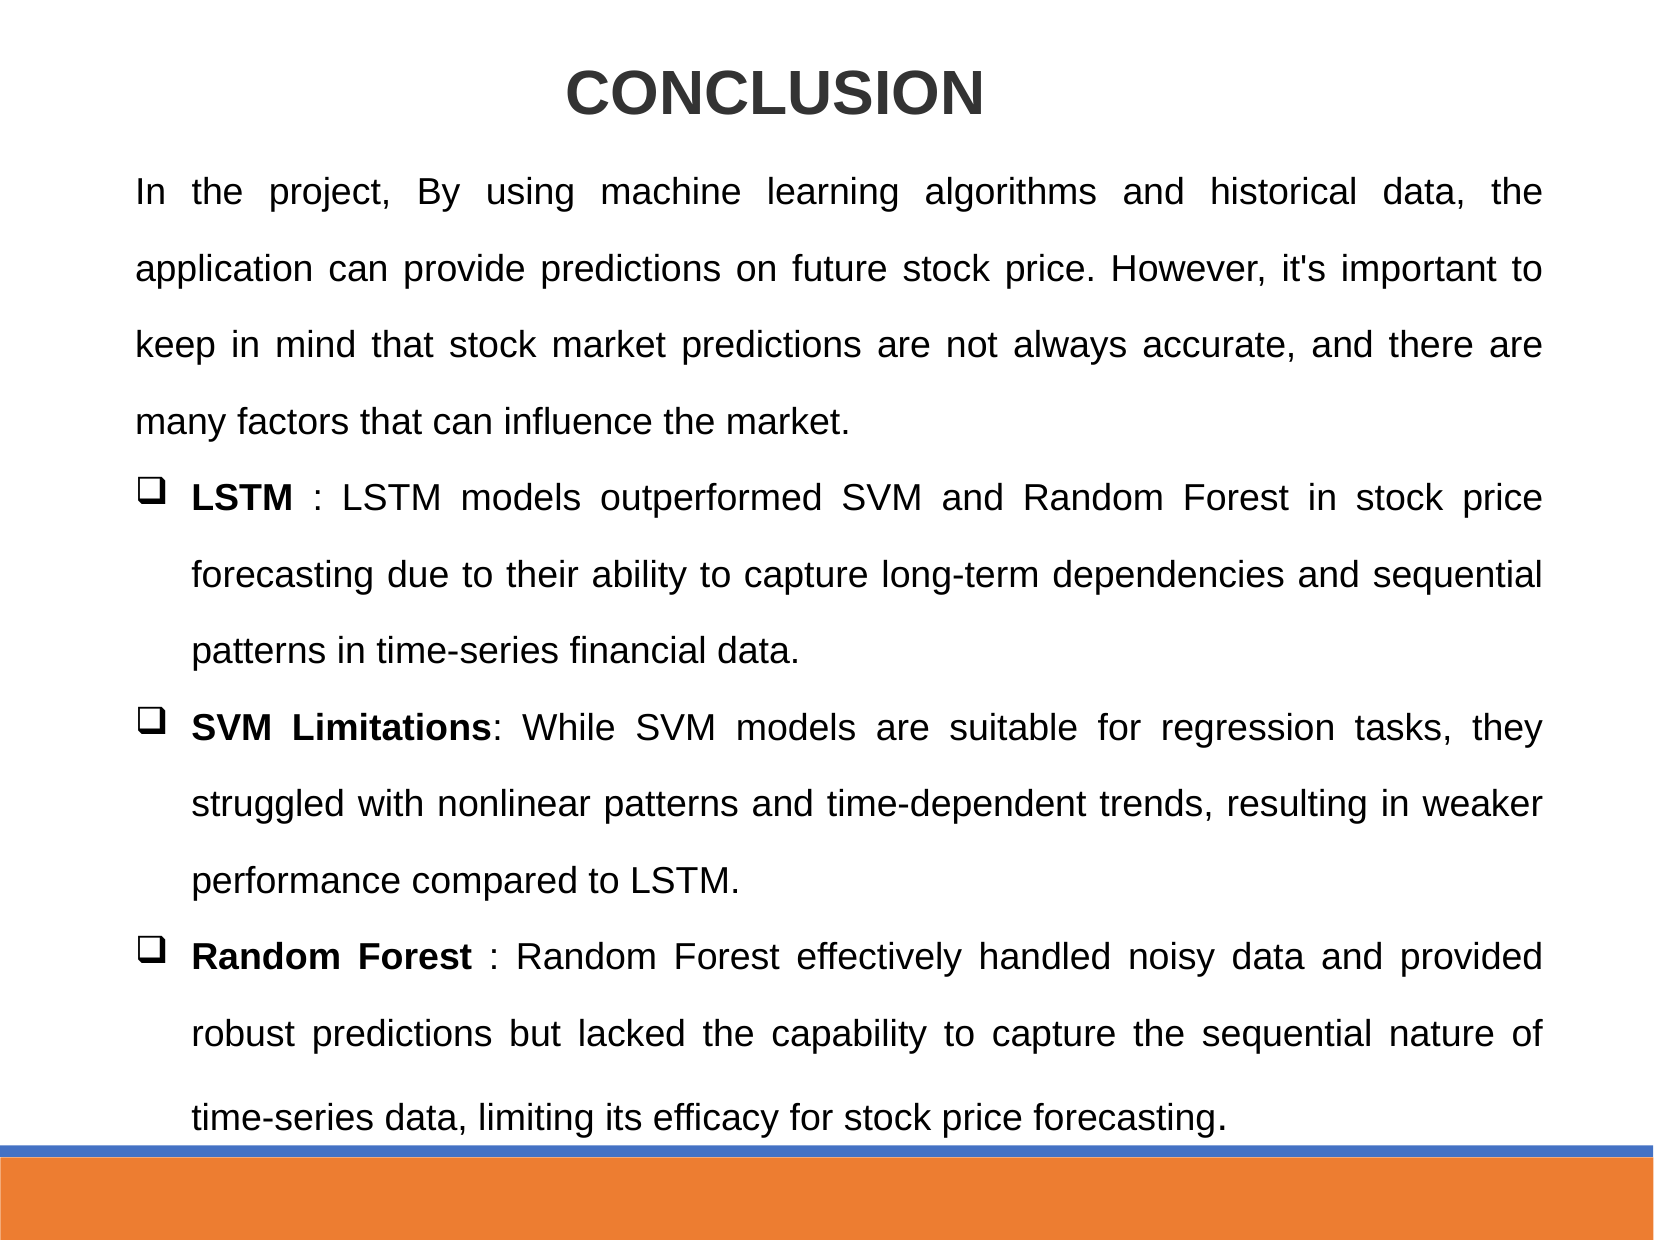

CONCLUSION
In the project, By using machine learning algorithms and historical data, the application can provide predictions on future stock price. However, it's important to keep in mind that stock market predictions are not always accurate, and there are many factors that can influence the market.
LSTM : LSTM models outperformed SVM and Random Forest in stock price forecasting due to their ability to capture long-term dependencies and sequential patterns in time-series financial data.
SVM Limitations: While SVM models are suitable for regression tasks, they struggled with nonlinear patterns and time-dependent trends, resulting in weaker performance compared to LSTM.
Random Forest : Random Forest effectively handled noisy data and provided robust predictions but lacked the capability to capture the sequential nature of time-series data, limiting its efficacy for stock price forecasting.